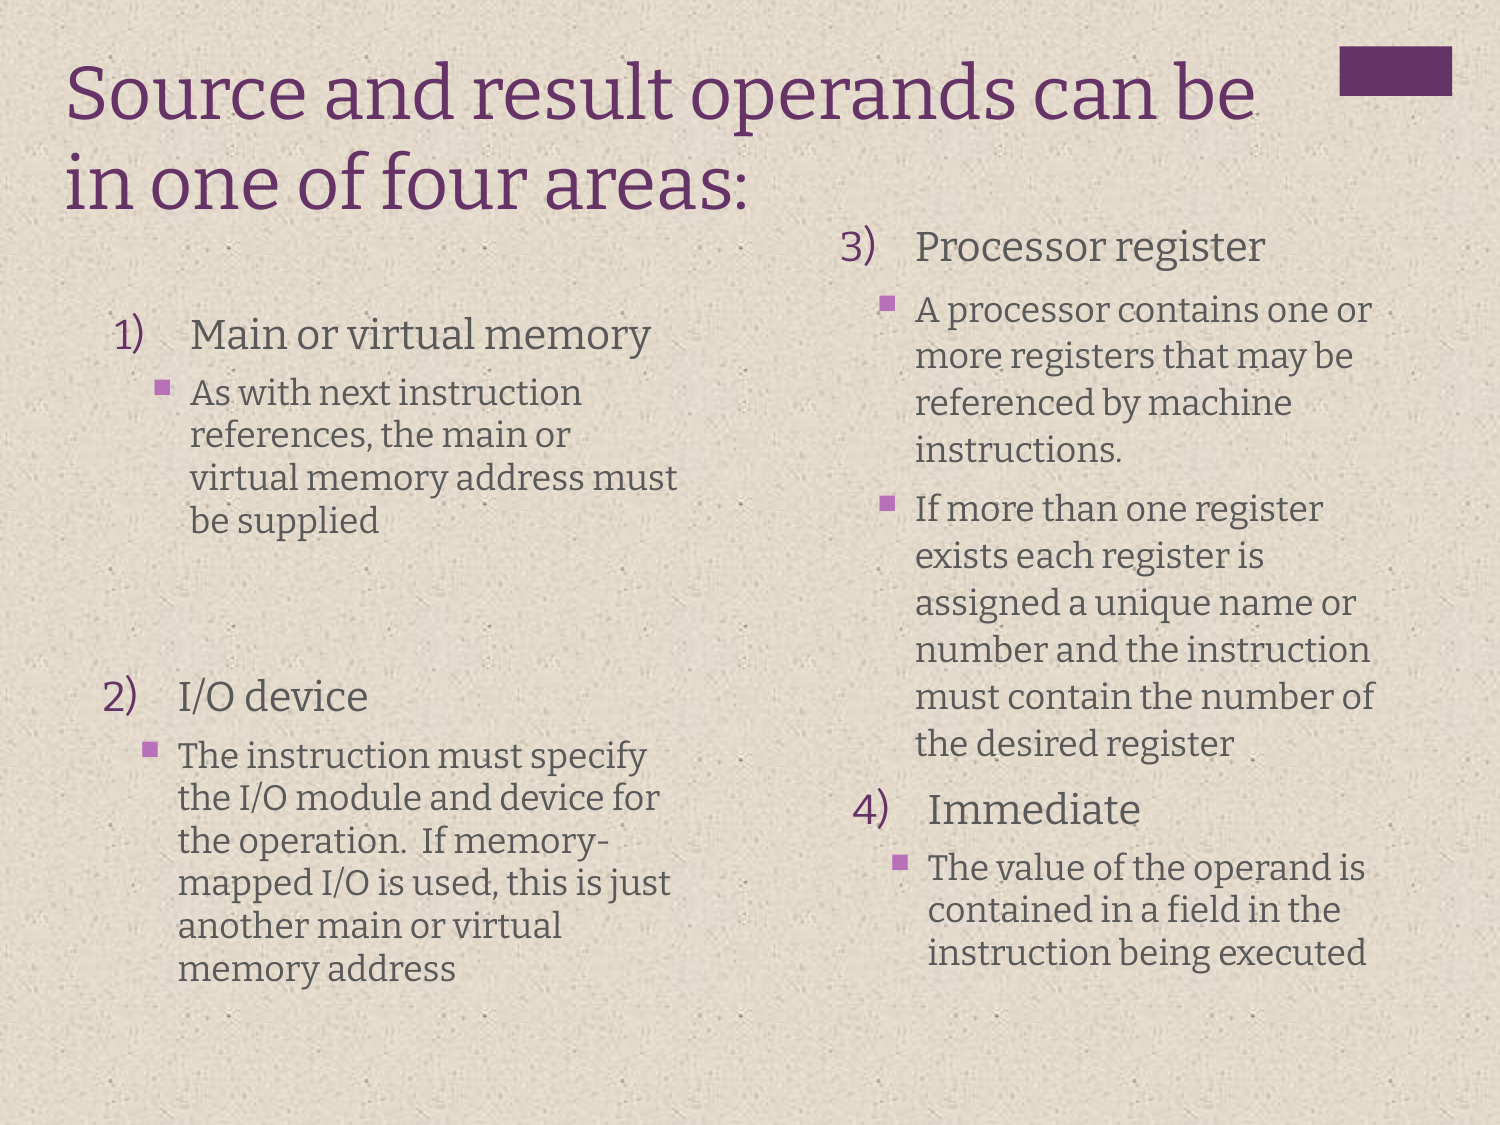

Source and result operands can be in one of four areas:
Processor register
A processor contains one or more registers that may be referenced by machine instructions.
If more than one register exists each register is assigned a unique name or number and the instruction must contain the number of the desired register
Main or virtual memory
As with next instruction references, the main or virtual memory address must be supplied
I/O device
The instruction must specify the I/O module and device for the operation.  If memory-mapped I/O is used, this is just another main or virtual memory address
Immediate
The value of the operand is contained in a field in the instruction being executed